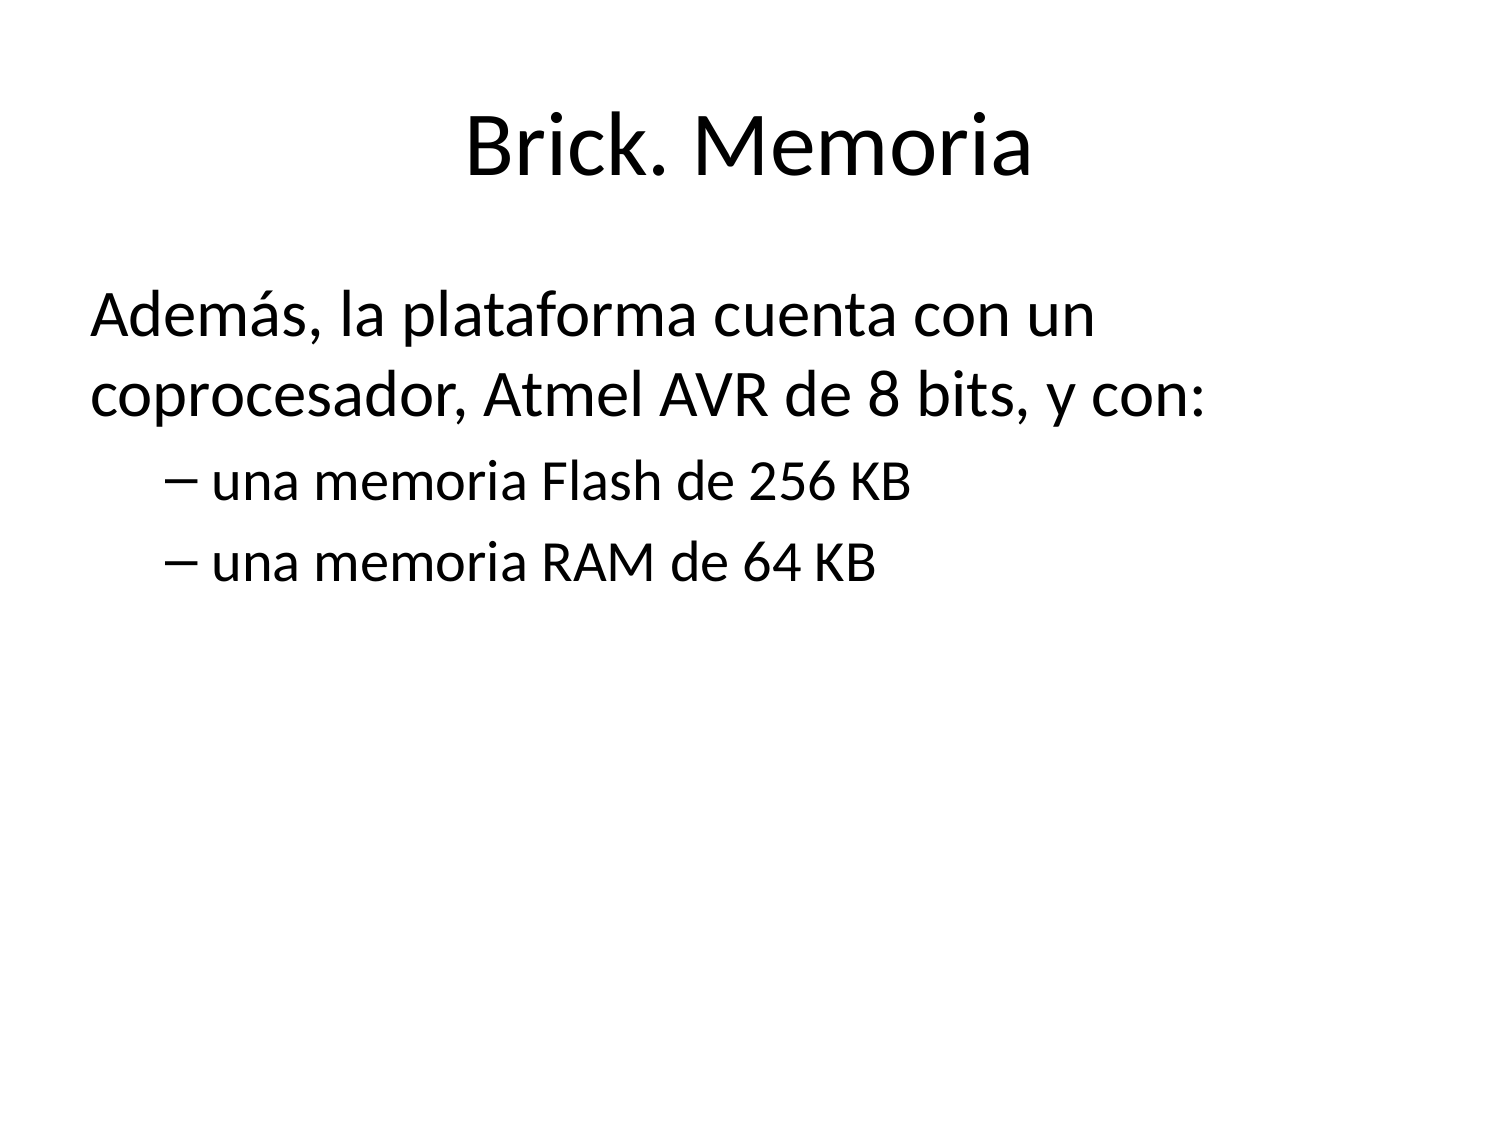

# Brick. Memoria
Además, la plataforma cuenta con un coprocesador, Atmel AVR de 8 bits, y con:
una memoria Flash de 256 KB
una memoria RAM de 64 KB